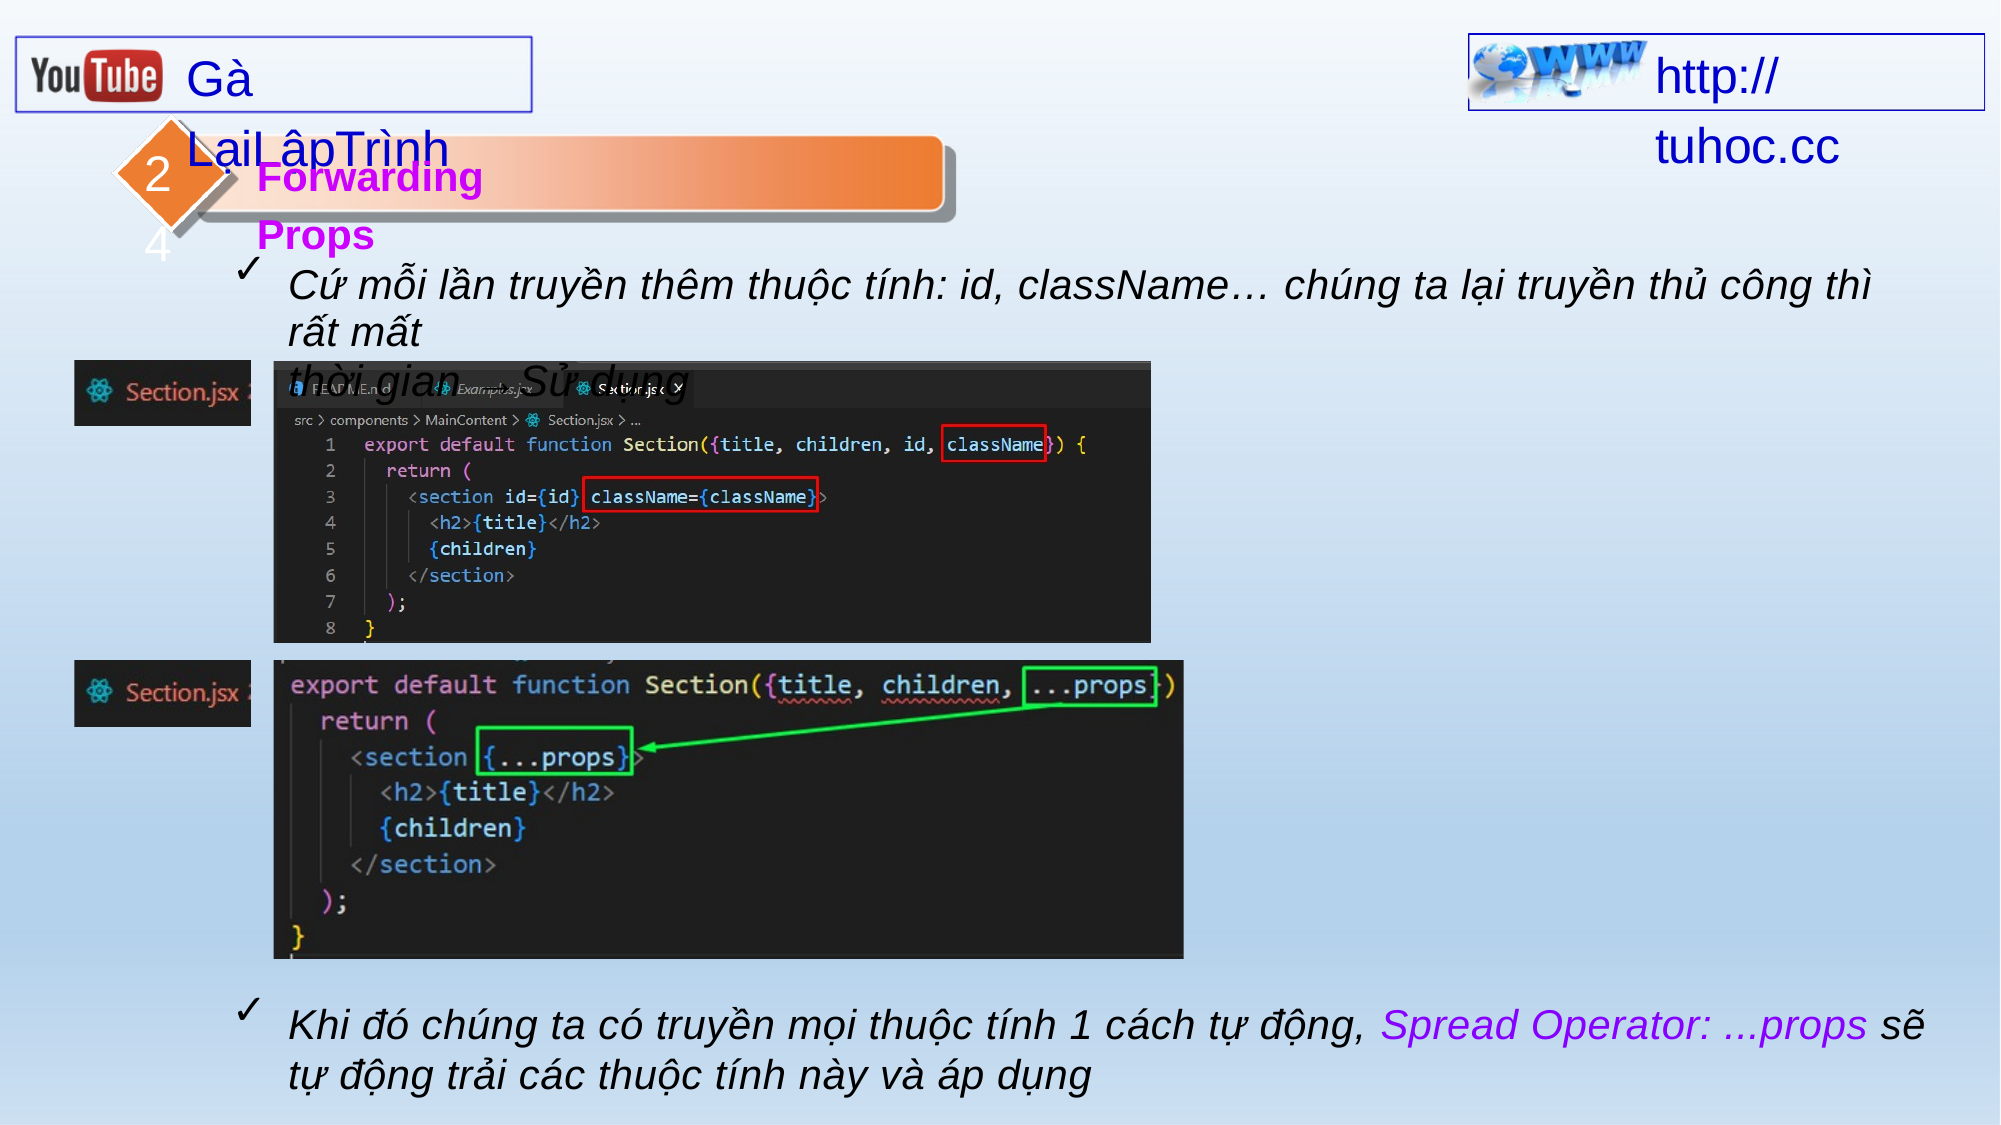

http:// tuhoc.cc

Gà LạiLậpTrình

24
Forwarding Props

✓
Cứ mỗi lần truyền thêm thuộc tính: id, className… chúng ta lại truyền thủ công thì rất mất
thời gian →Sử dụng

✓
Khi đó chúng ta có truyền mọi thuộc tính 1 cách tự động, Spread Operator: ...props sẽ tự động trải các thuộc tính này và áp dụng